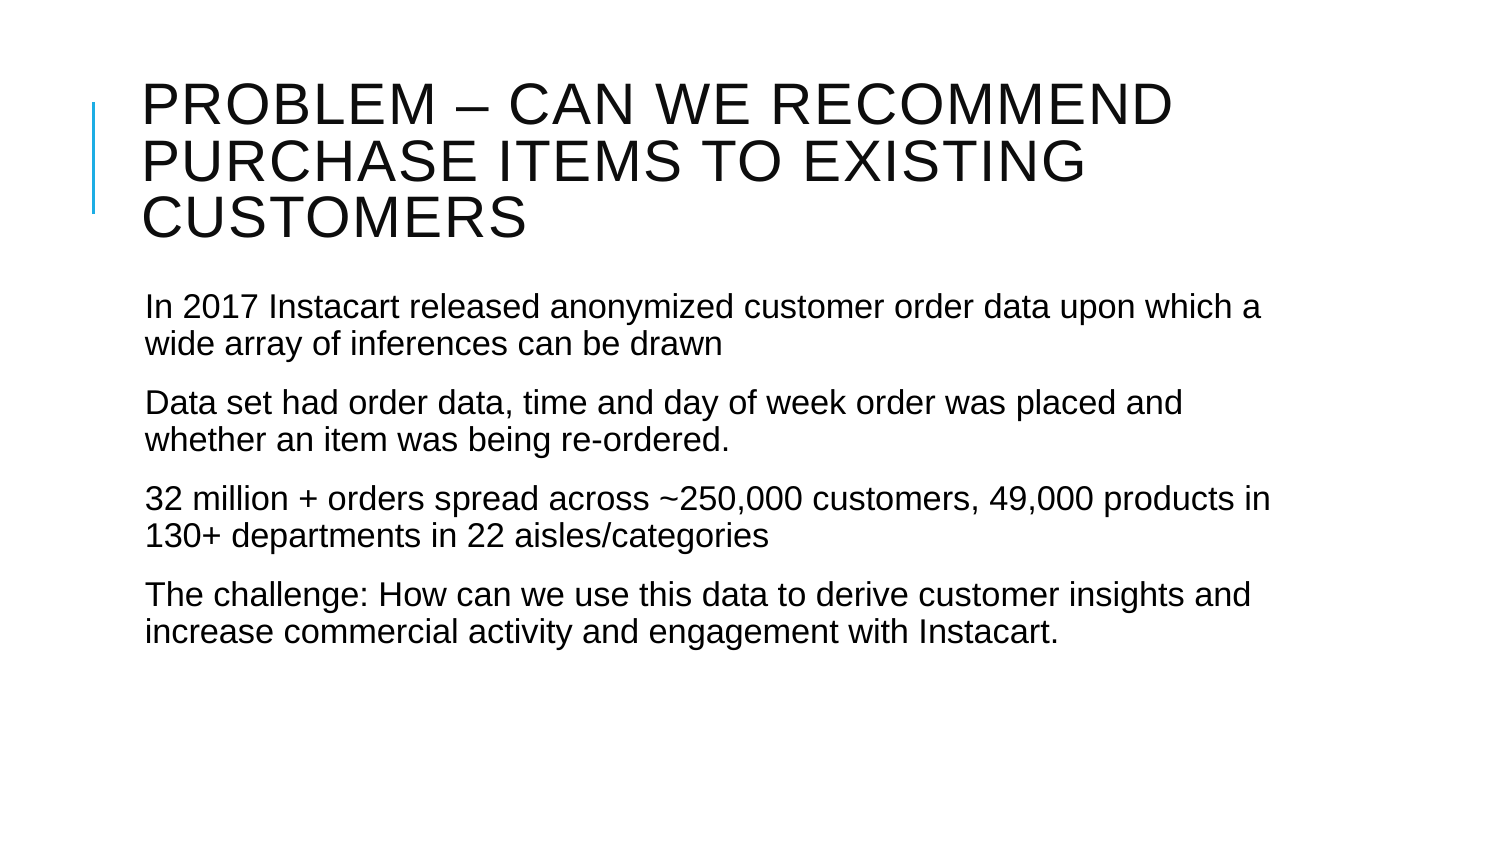

# Problem – Can We recommend Purchase Items to Existing Customers
In 2017 Instacart released anonymized customer order data upon which a wide array of inferences can be drawn
Data set had order data, time and day of week order was placed and whether an item was being re-ordered.
32 million + orders spread across ~250,000 customers, 49,000 products in 130+ departments in 22 aisles/categories
The challenge: How can we use this data to derive customer insights and increase commercial activity and engagement with Instacart.